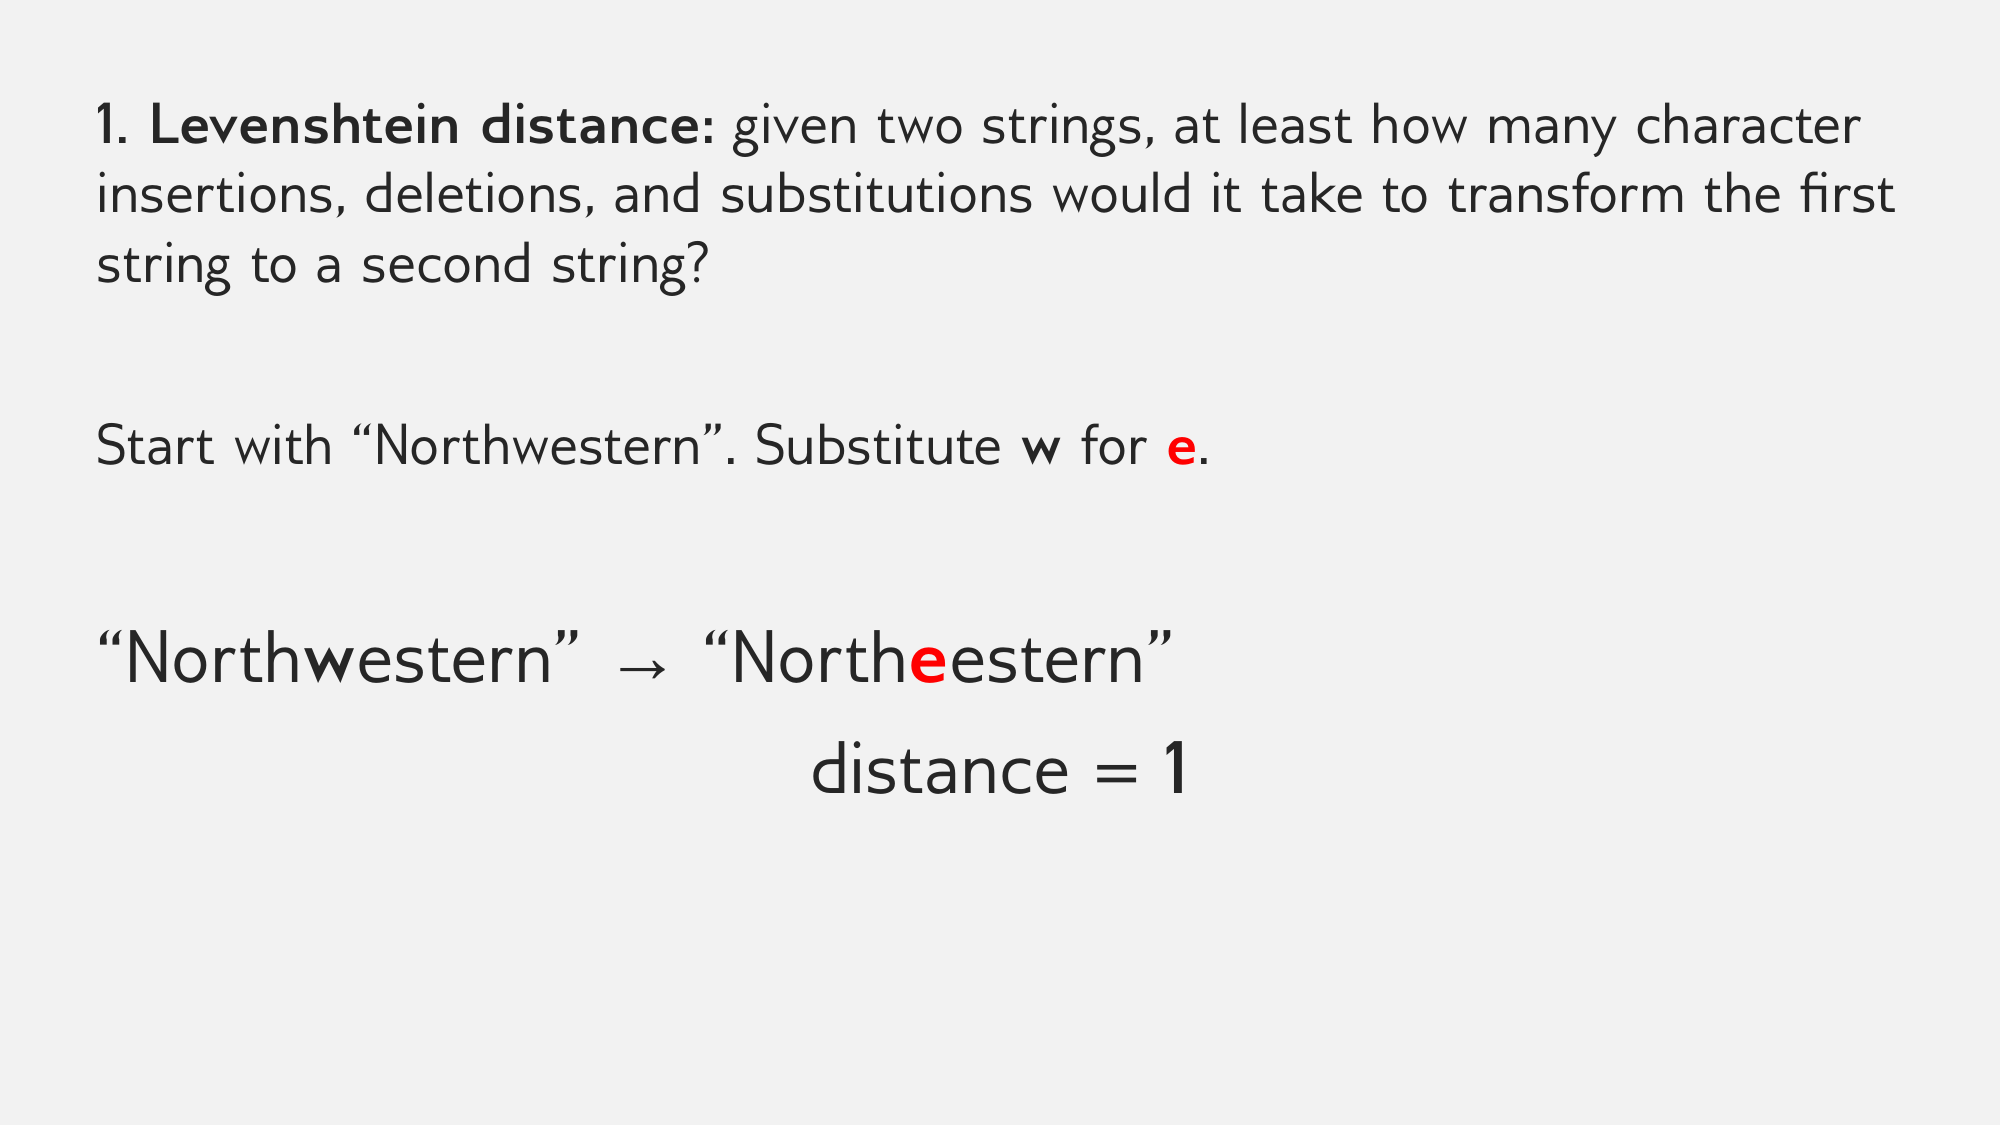

1. Levenshtein distance: given two strings, at least how many character insertions, deletions, and substitutions would it take to transform the first string to a second string?

Start with “Northwestern”. Substitute w for e.

“Northwestern” → “Northeestern”
distance = 1